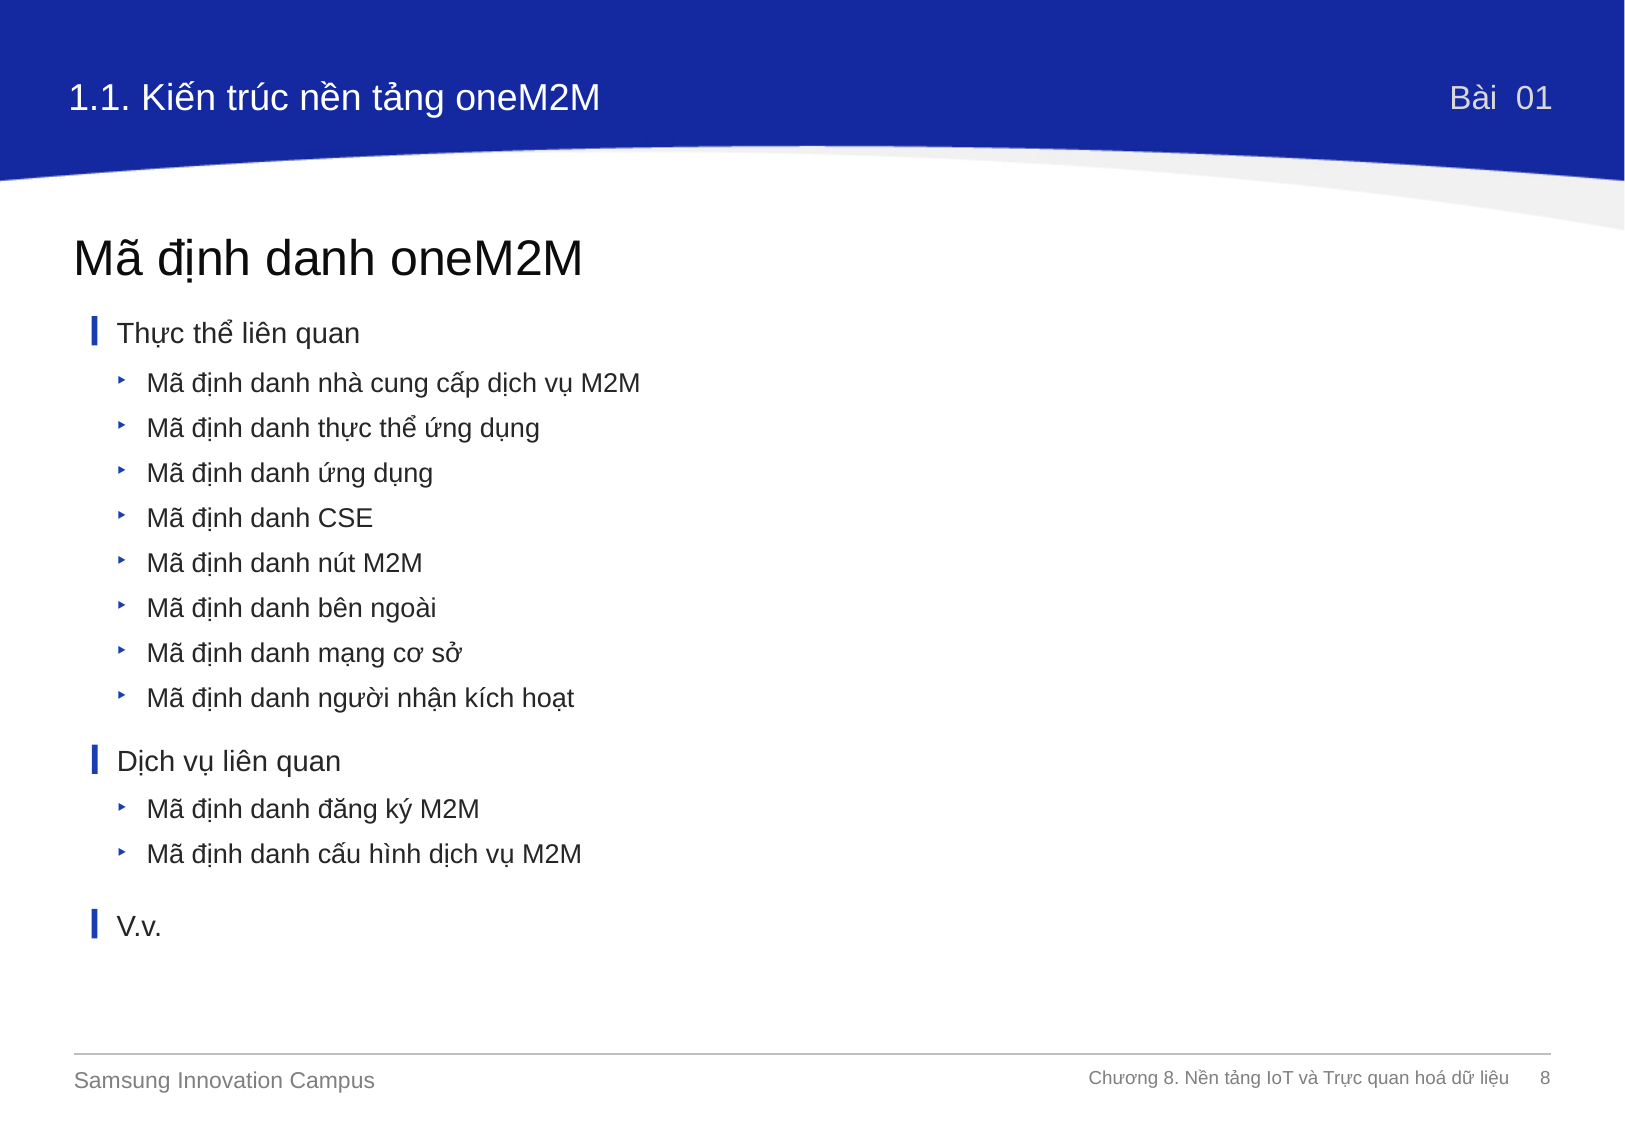

1.1. Kiến trúc nền tảng oneM2M
Bài  01
Mã định danh oneM2M
Thực thể liên quan

Mã định danh nhà cung cấp dịch vụ M2M
Mã định danh thực thể ứng dụng
Mã định danh ứng dụng
Mã định danh CSE
Mã định danh nút M2M
Mã định danh bên ngoài
Mã định danh mạng cơ sở
Mã định danh người nhận kích hoạt
Dịch vụ liên quan

Mã định danh đăng ký M2M
Mã định danh cấu hình dịch vụ M2M
V.v.